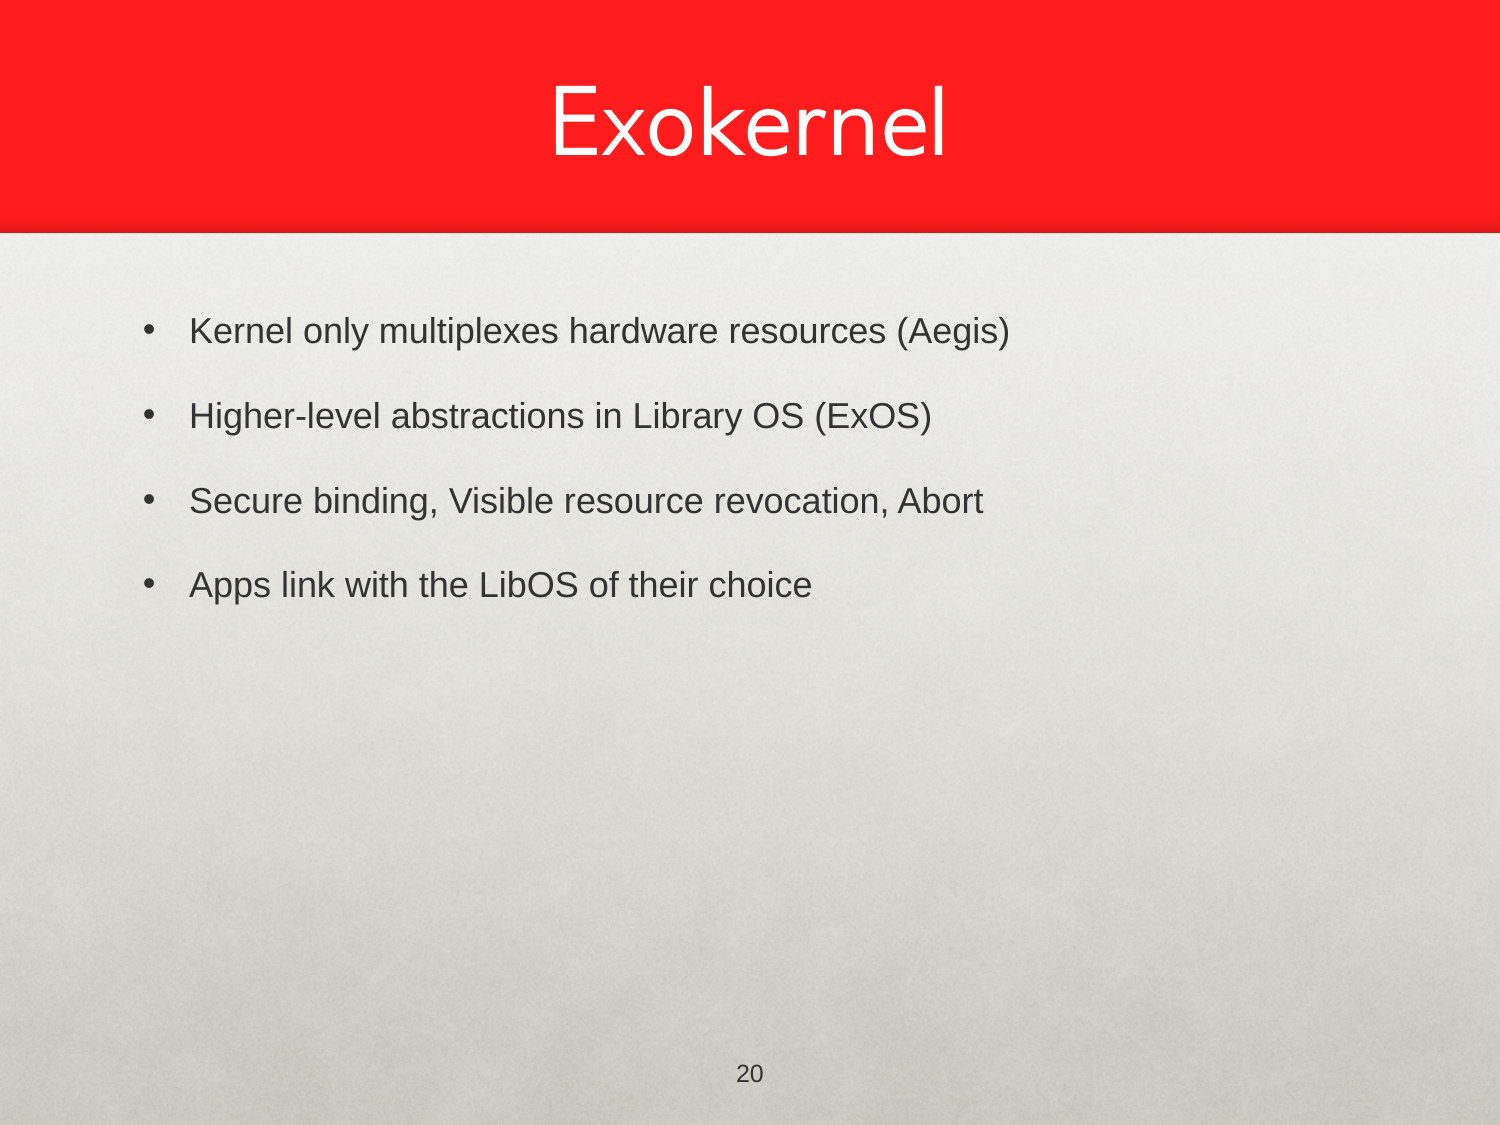

# Exokernel
Kernel only multiplexes hardware resources (Aegis)
Higher-level abstractions in Library OS (ExOS)
Secure binding, Visible resource revocation, Abort
Apps link with the LibOS of their choice

20